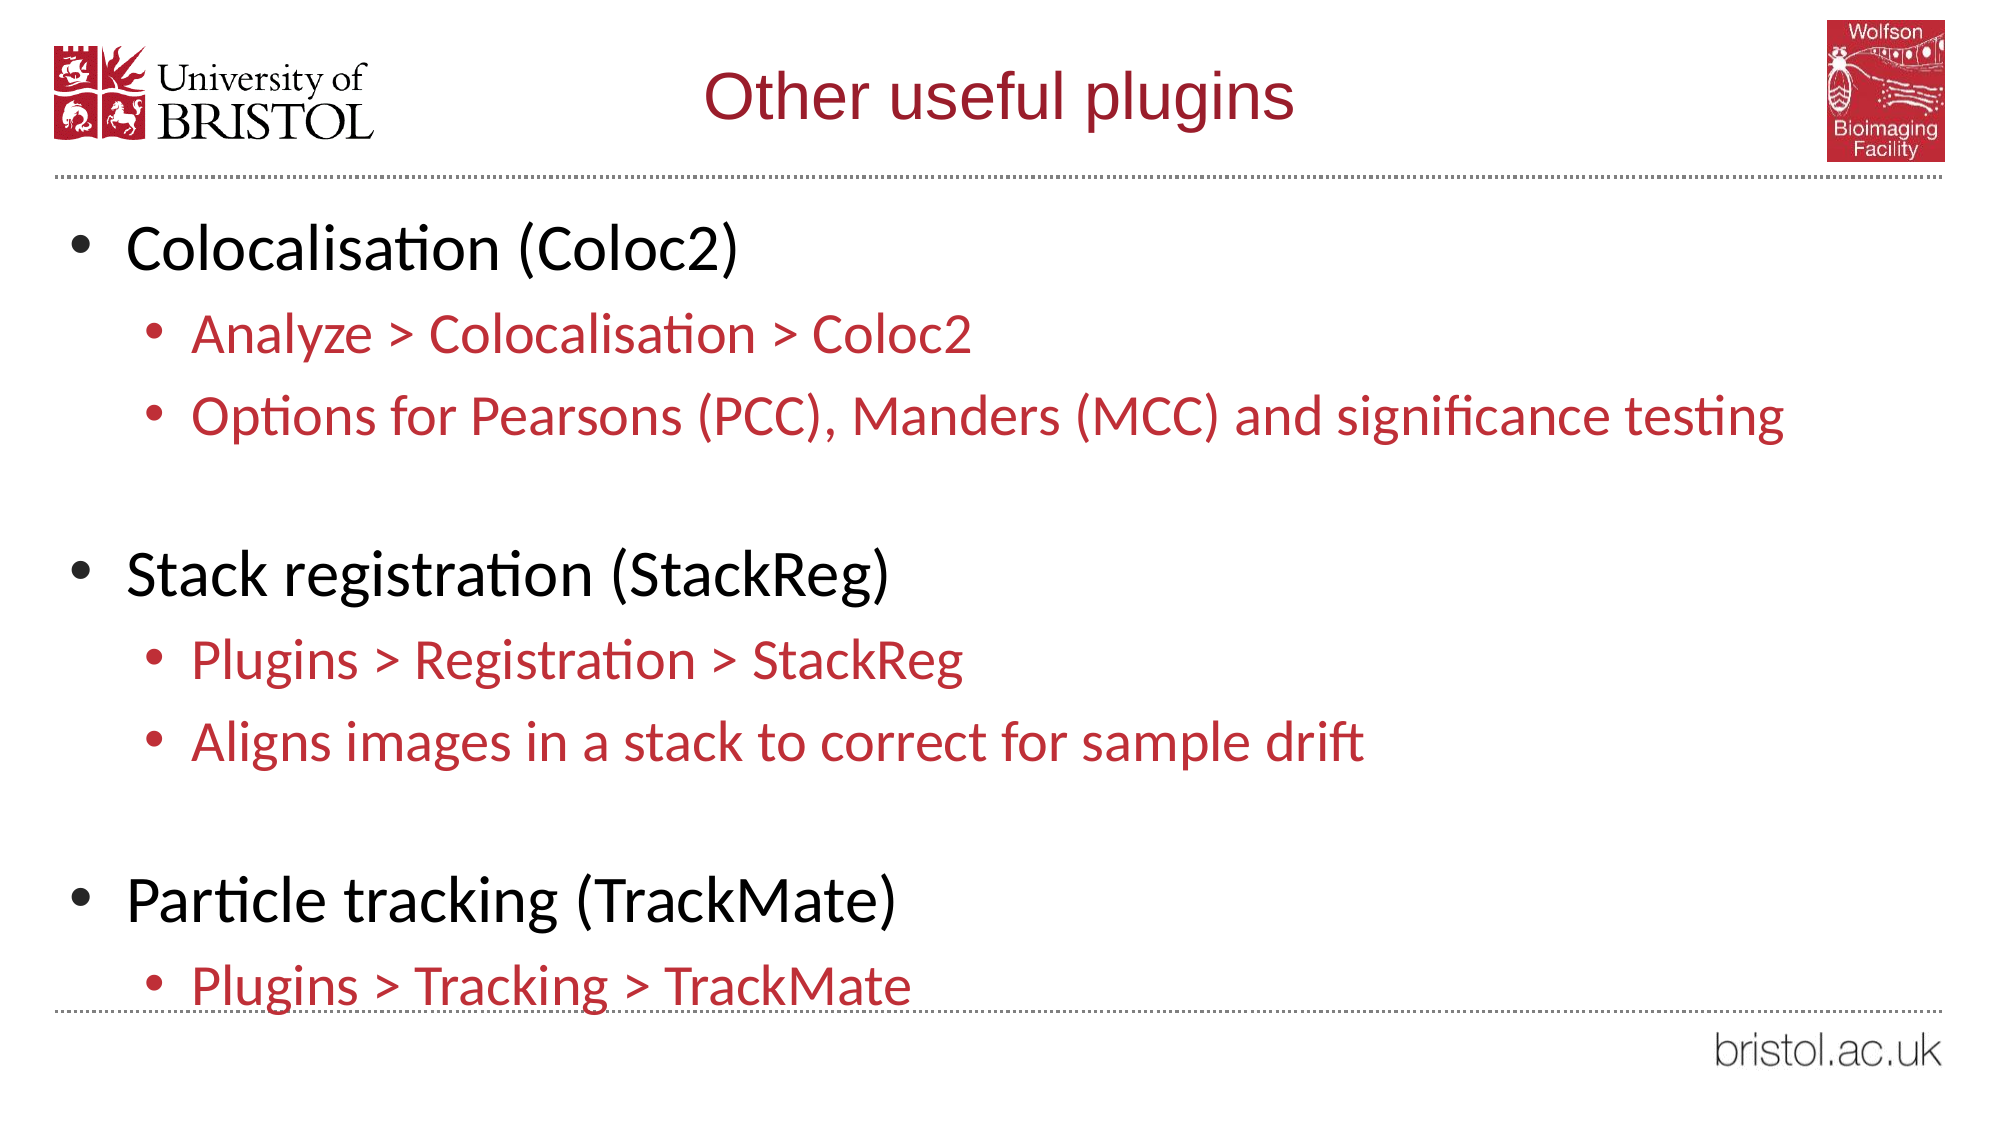

# Other useful plugins
Colocalisation (Coloc2)
Analyze > Colocalisation > Coloc2
Options for Pearsons (PCC), Manders (MCC) and significance testing

Stack registration (StackReg)
Plugins > Registration > StackReg
Aligns images in a stack to correct for sample drift

Particle tracking (TrackMate)
Plugins > Tracking > TrackMate